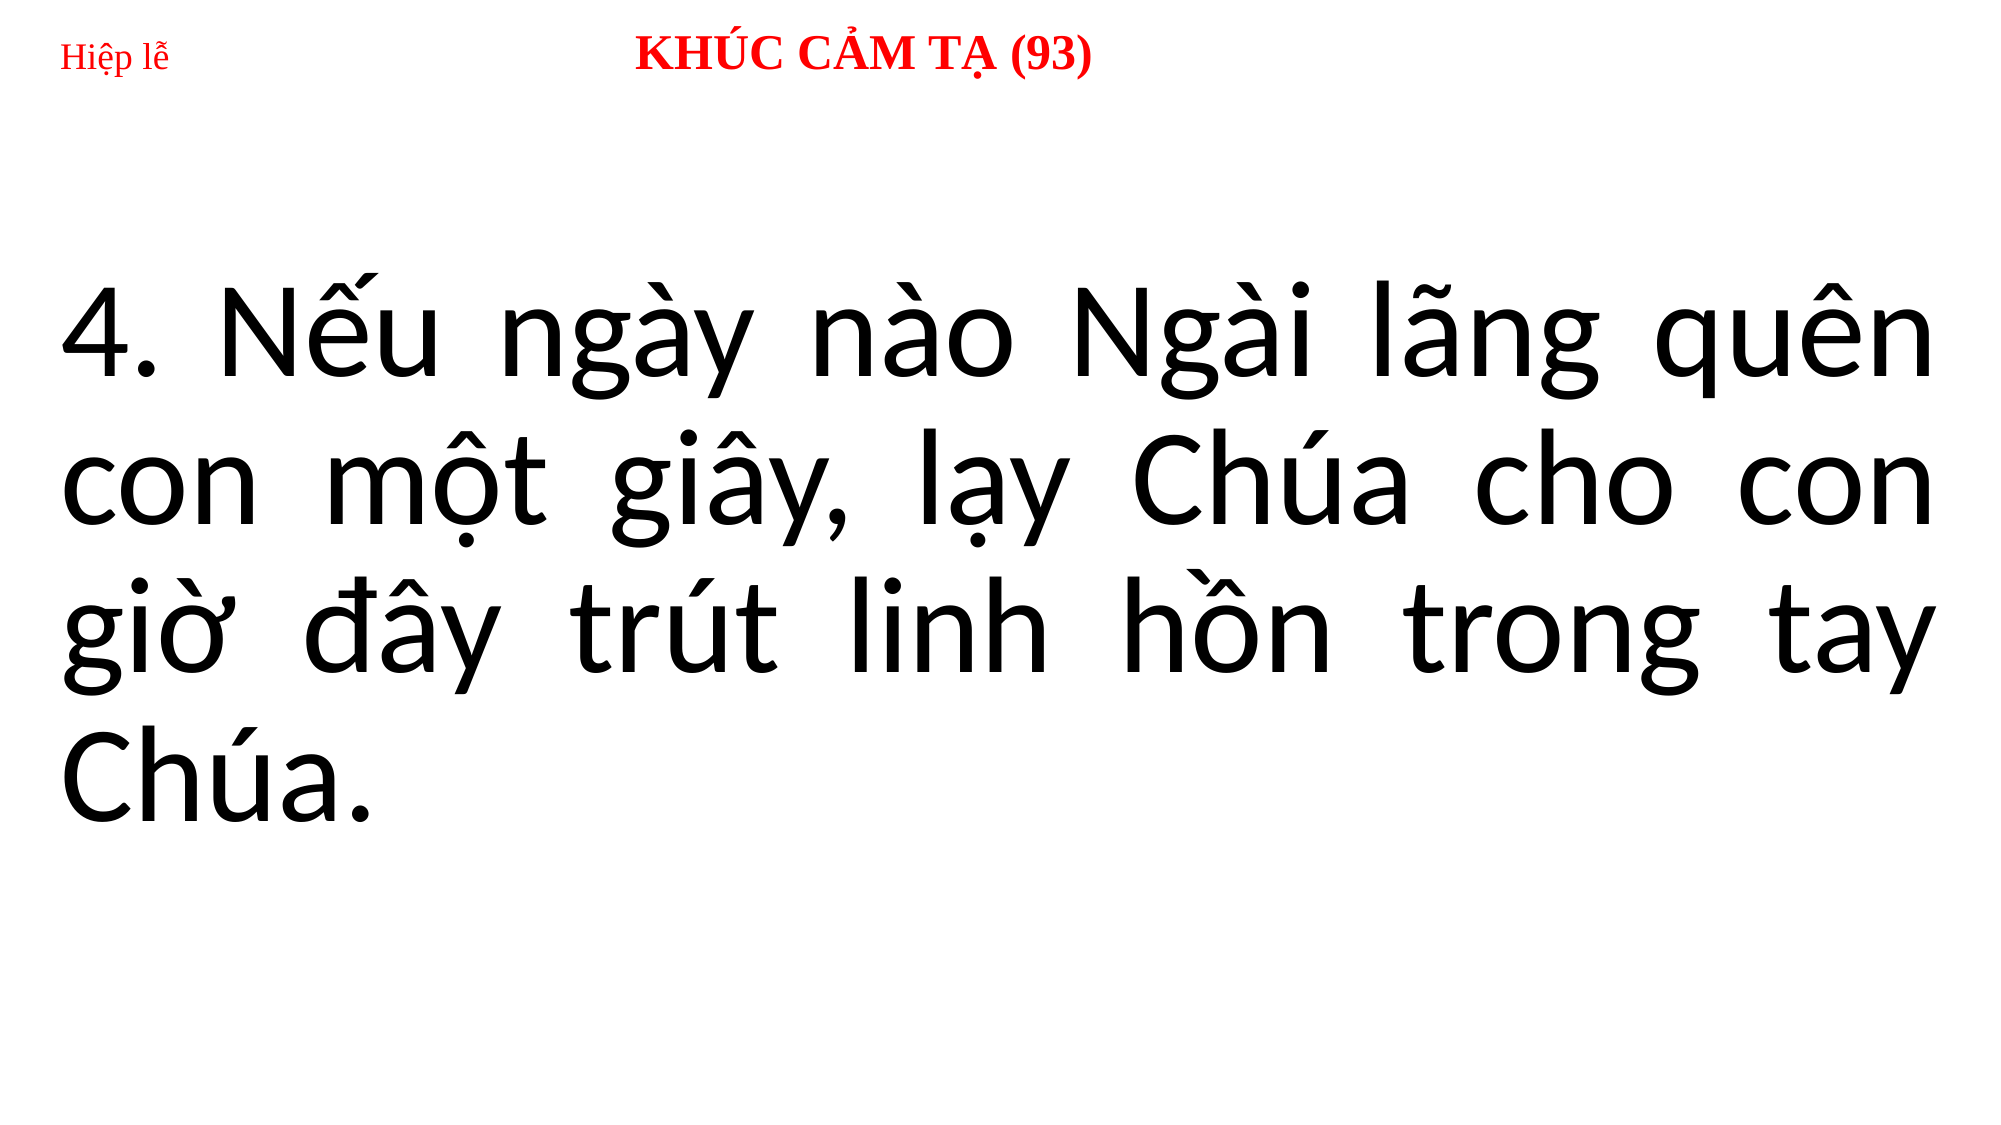

Hiệp lễ                                                 KHÚC CẢM TẠ (93)
4. Nếu ngày nào Ngài lãng quên con một giây, lạy Chúa cho con giờ đây trút linh hồn trong tay Chúa.